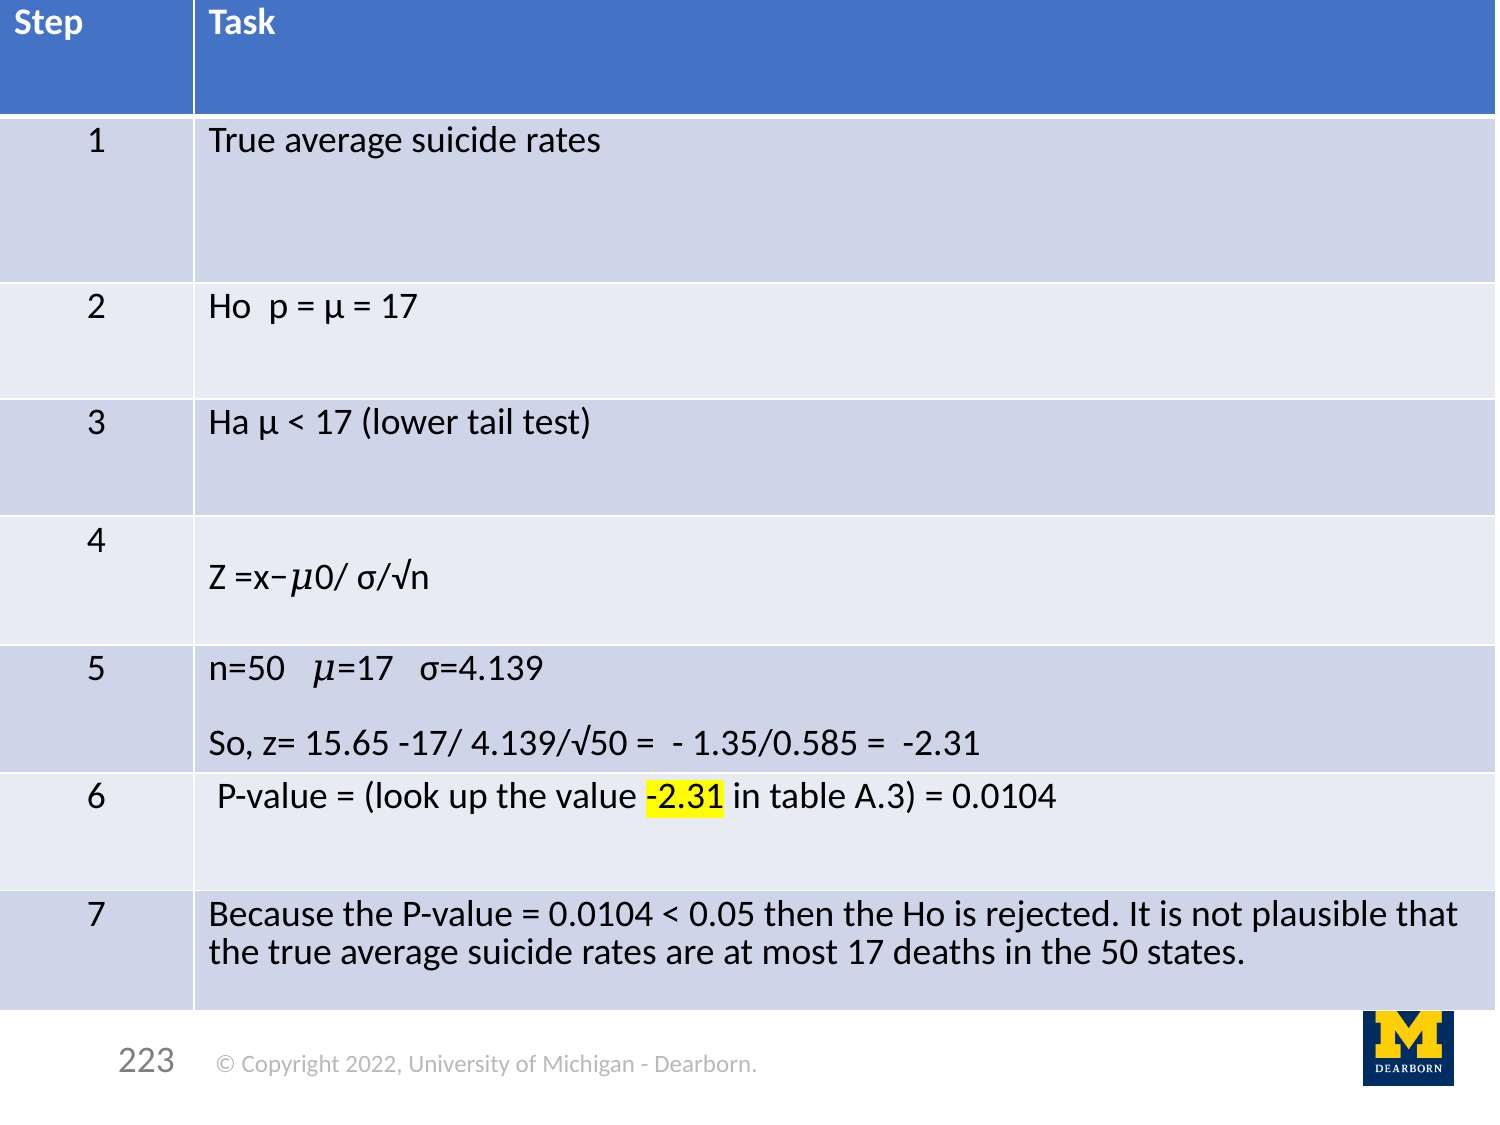

| Step | Task |
| --- | --- |
| 1 | True average suicide rates |
| 2 | Ho  p = µ = 17 |
| 3 | Ha µ < 17 (lower tail test) |
| 4 | Z =x−𝜇0/ σ/√n |
| 5 | n=50   𝜇=17   σ=4.139    So, z= 15.65 -17/ 4.139/√50 =  - 1.35/0.585 =  -2.31 |
| 6 | P-value = (look up the value -2.31 in table A.3) = 0.0104 |
| 7 | Because the P-value = 0.0104 < 0.05 then the Ho is rejected. It is not plausible that the true average suicide rates are at most 17 deaths in the 50 states. |